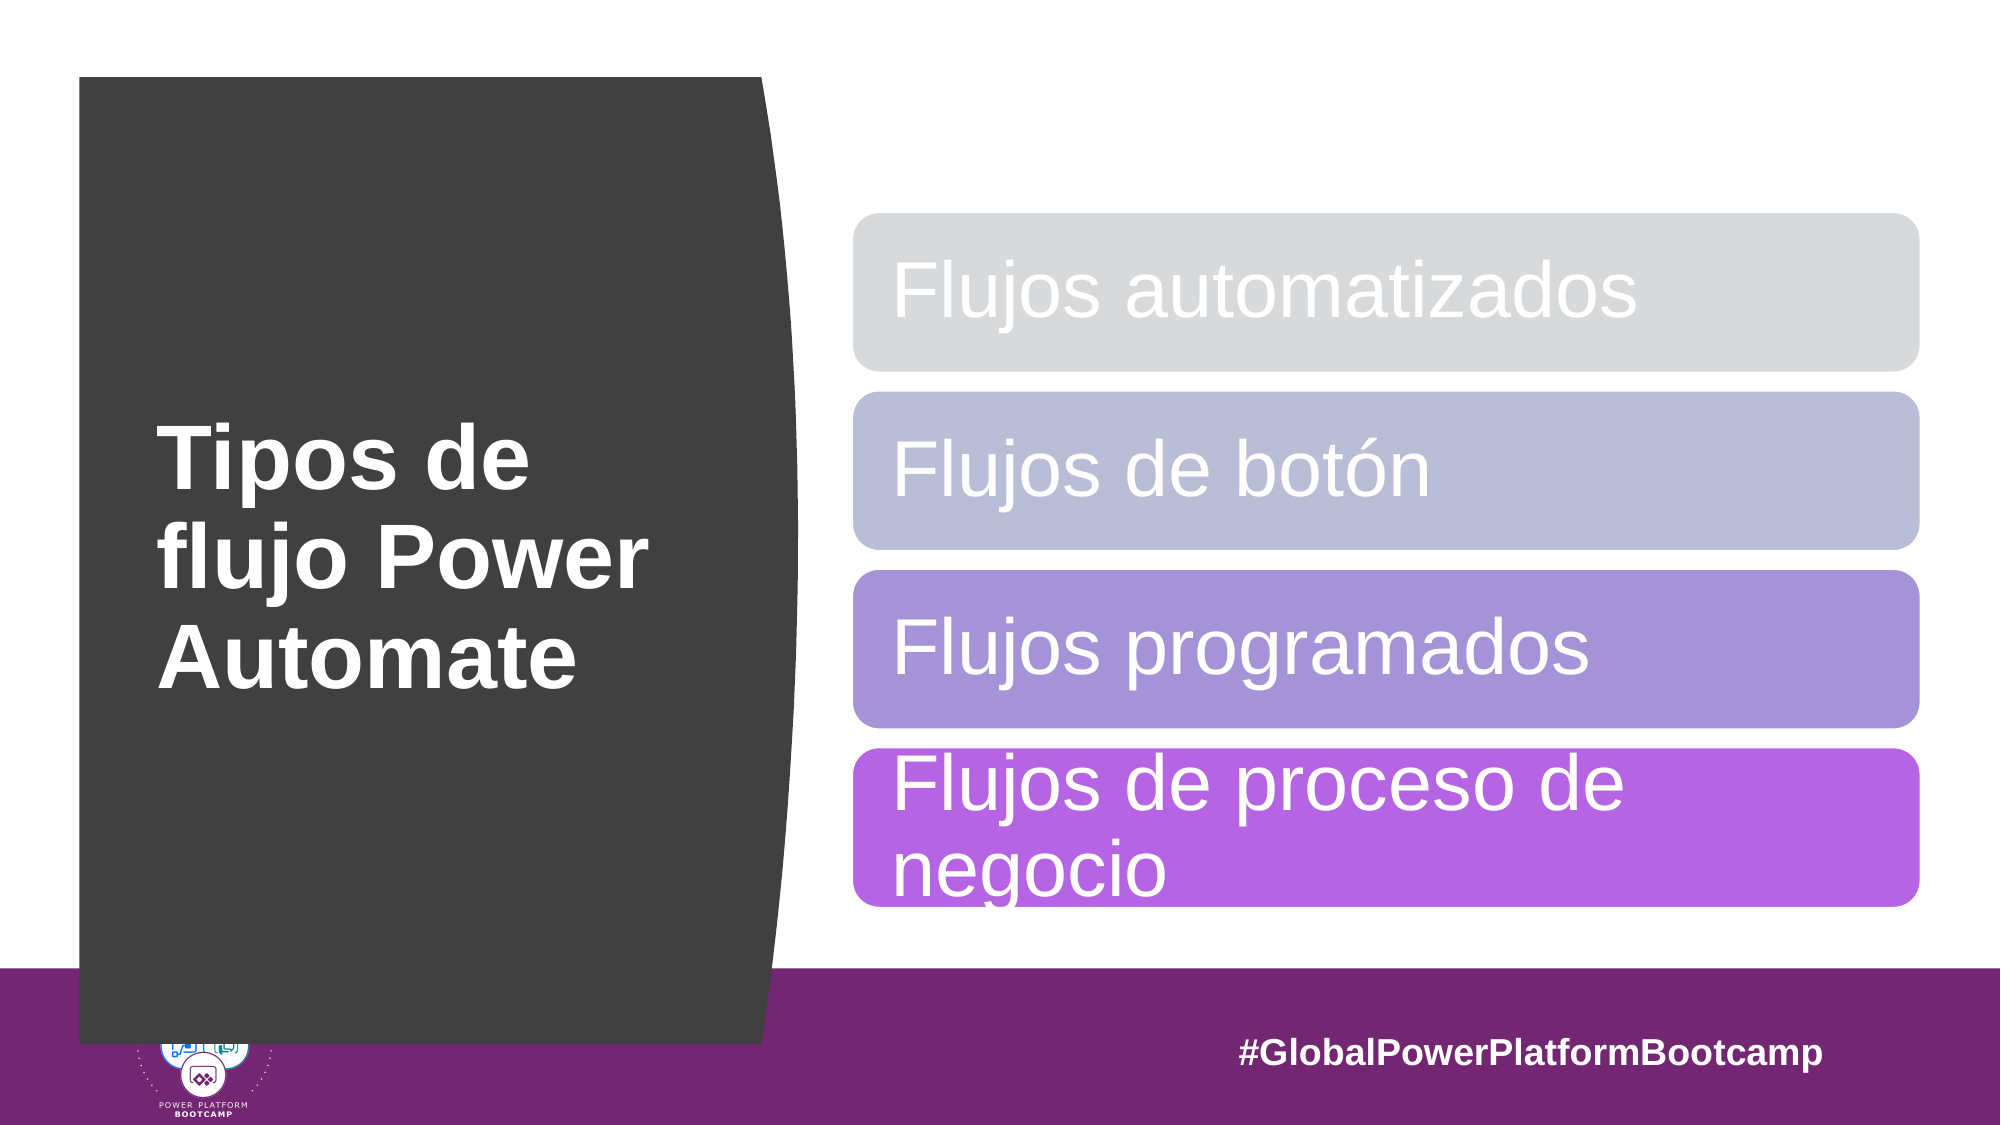

Flujos automatizados
Flujos de botón
Flujos programados
Flujos de proceso de negocio

# Tipos de flujo Power Automate